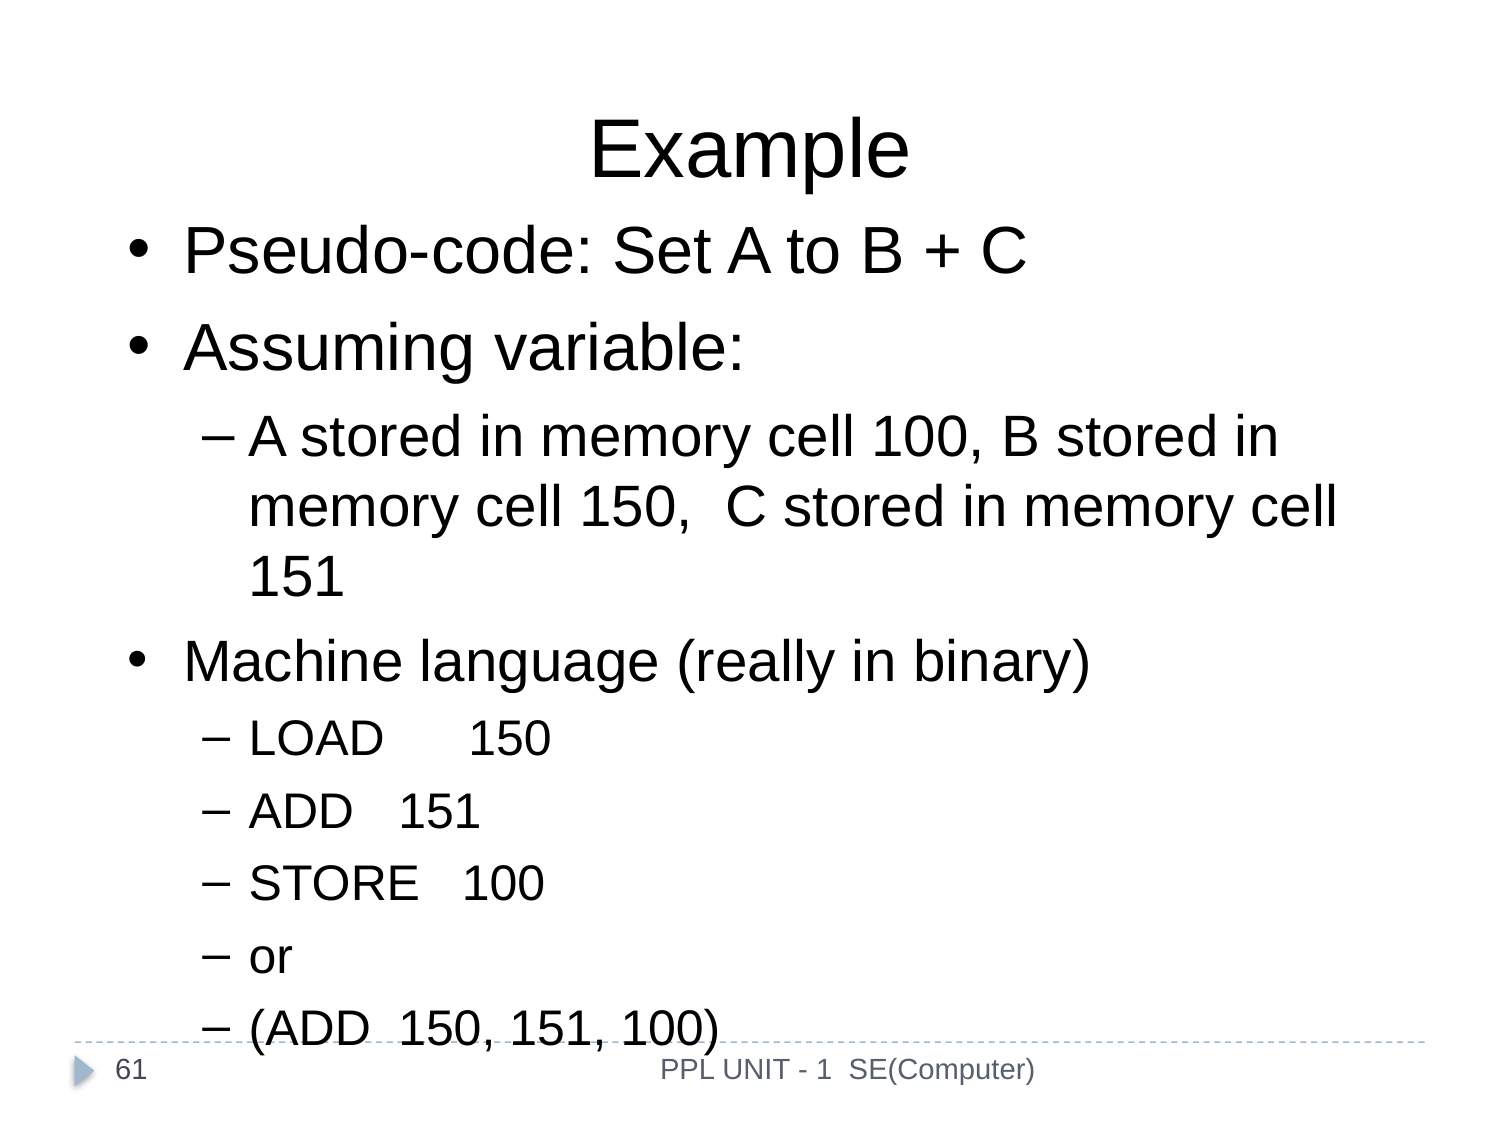

Example
Pseudo-code: Set A to B + C
Assuming variable:
A stored in memory cell 100, B stored in memory cell 150,  C stored in memory cell 151
Machine language (really in binary)
LOAD      150
ADD	151
STORE   100
or
(ADD	150, 151, 100)
61
PPL UNIT - 1  SE(Computer)